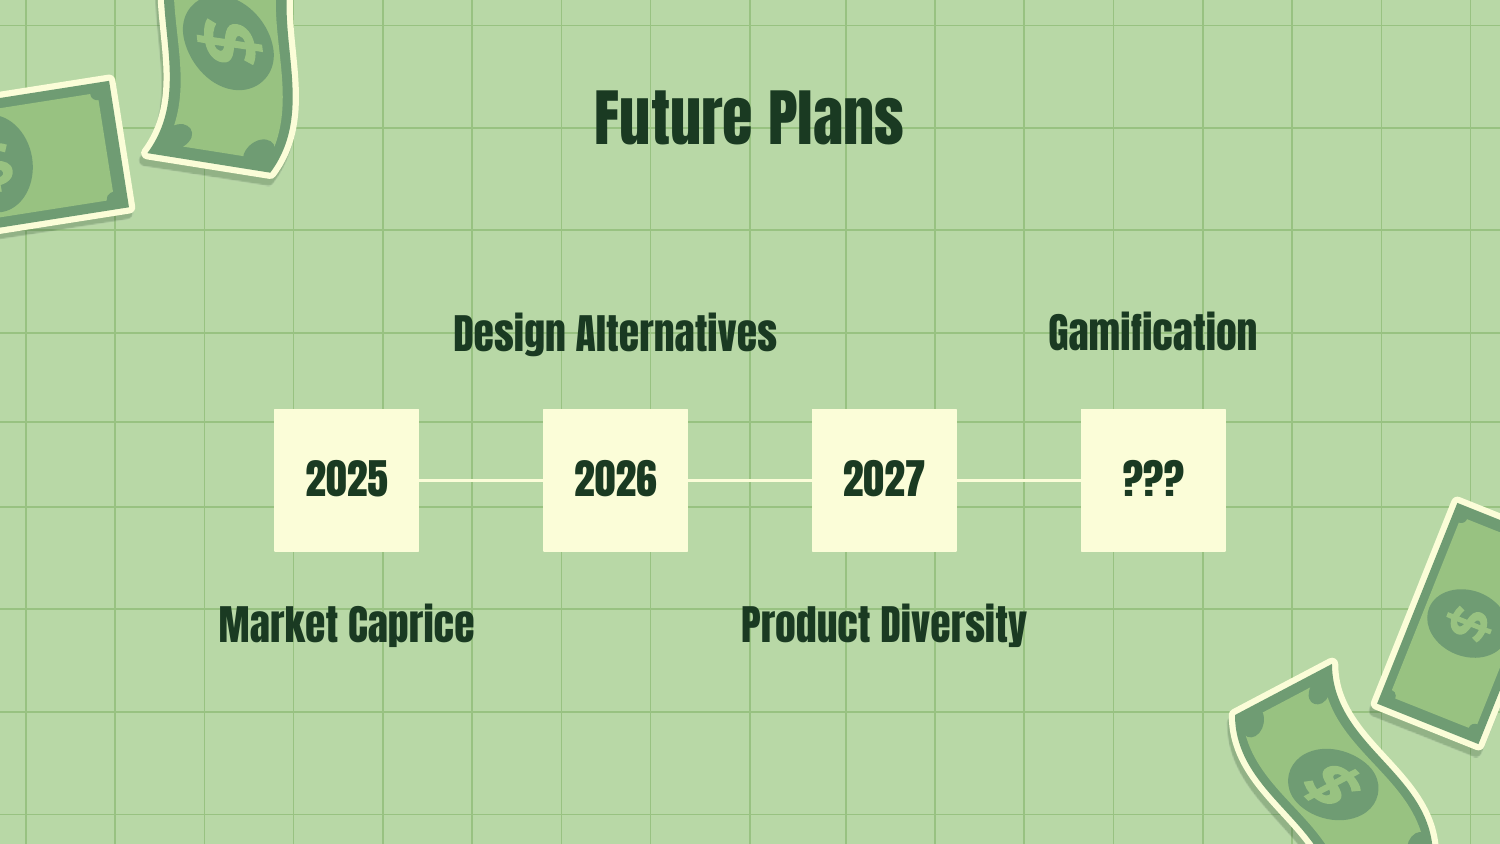

# Future Plans
Gamification
Design Alternatives
2025
2026
2027
???

Market Caprice
Product Diversity